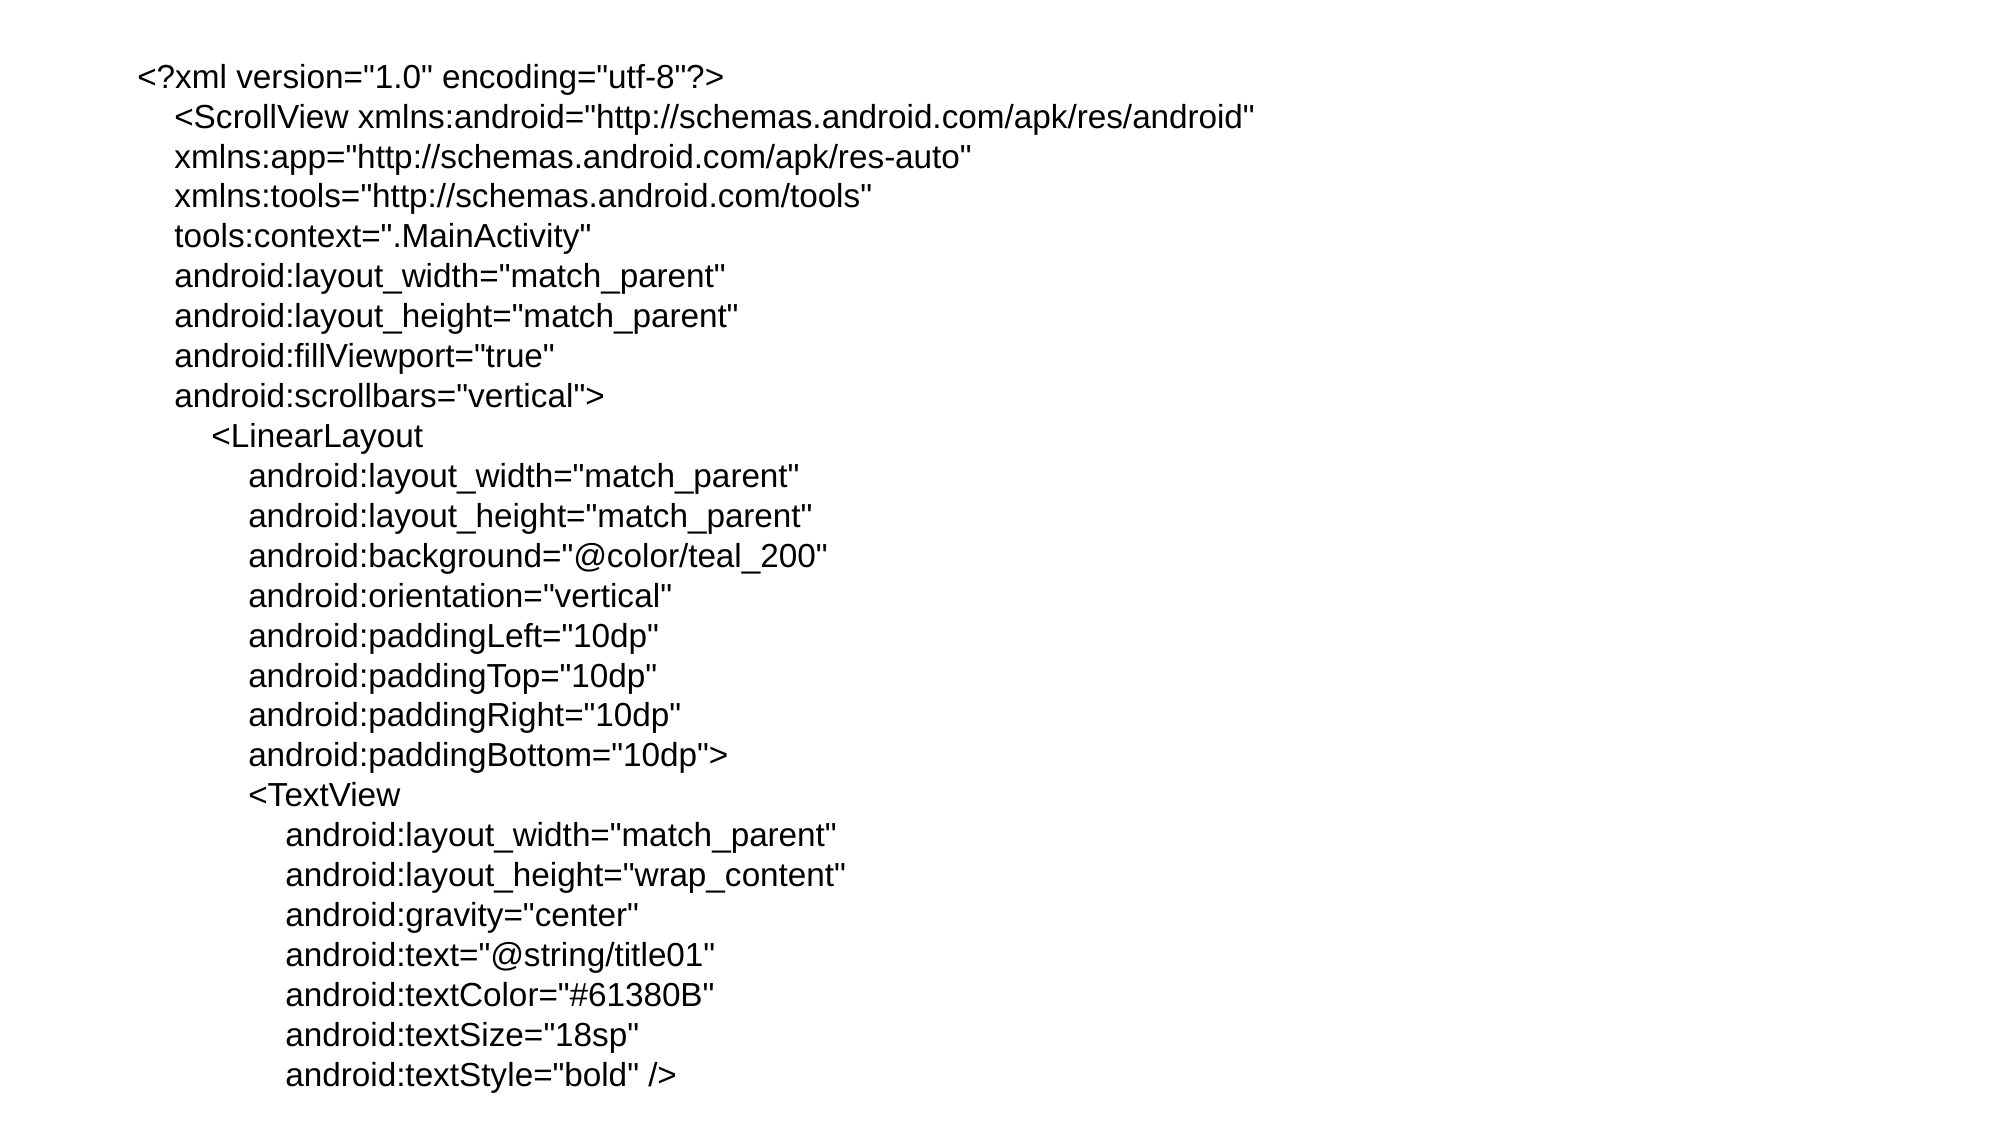

<?xml version="1.0" encoding="utf-8"?>
    <ScrollView xmlns:android="http://schemas.android.com/apk/res/android"
    xmlns:app="http://schemas.android.com/apk/res-auto"
    xmlns:tools="http://schemas.android.com/tools"
    tools:context=".MainActivity"
    android:layout_width="match_parent"
    android:layout_height="match_parent"
    android:fillViewport="true"
    android:scrollbars="vertical">
        <LinearLayout
            android:layout_width="match_parent"
            android:layout_height="match_parent"
            android:background="@color/teal_200"
            android:orientation="vertical"
            android:paddingLeft="10dp"
            android:paddingTop="10dp"
            android:paddingRight="10dp"
            android:paddingBottom="10dp">
            <TextView
                android:layout_width="match_parent"
                android:layout_height="wrap_content"
                android:gravity="center"
                android:text="@string/title01"
                android:textColor="#61380B"
                android:textSize="18sp"
                android:textStyle="bold" />